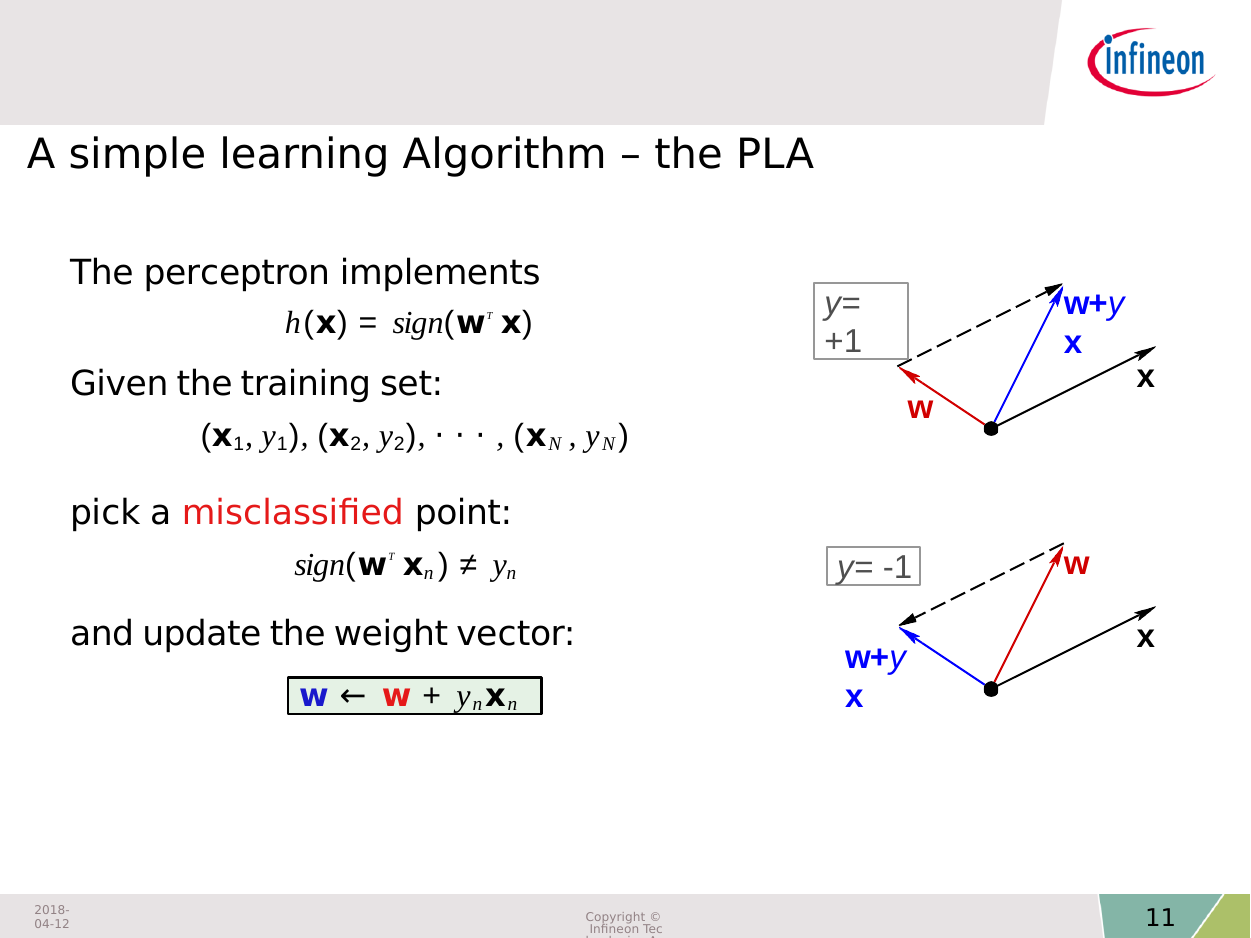

A simple learning Algorithm – the PLA
The perceptron implements
h(x) = sign(wTx)
w+y x
y= +1

Given the training set:
(x1, y1), (x2, y2), · · · , (xN , yN)

x

w

pick a misclassified point:
sign(wTxn) ≠ yn
w

y= -1

and update the weight vector:

x

w+y x

w ← w + ynxn

2018-04-12
Copyright © Infineon Technologies AG 2018. All rights reserved.
11